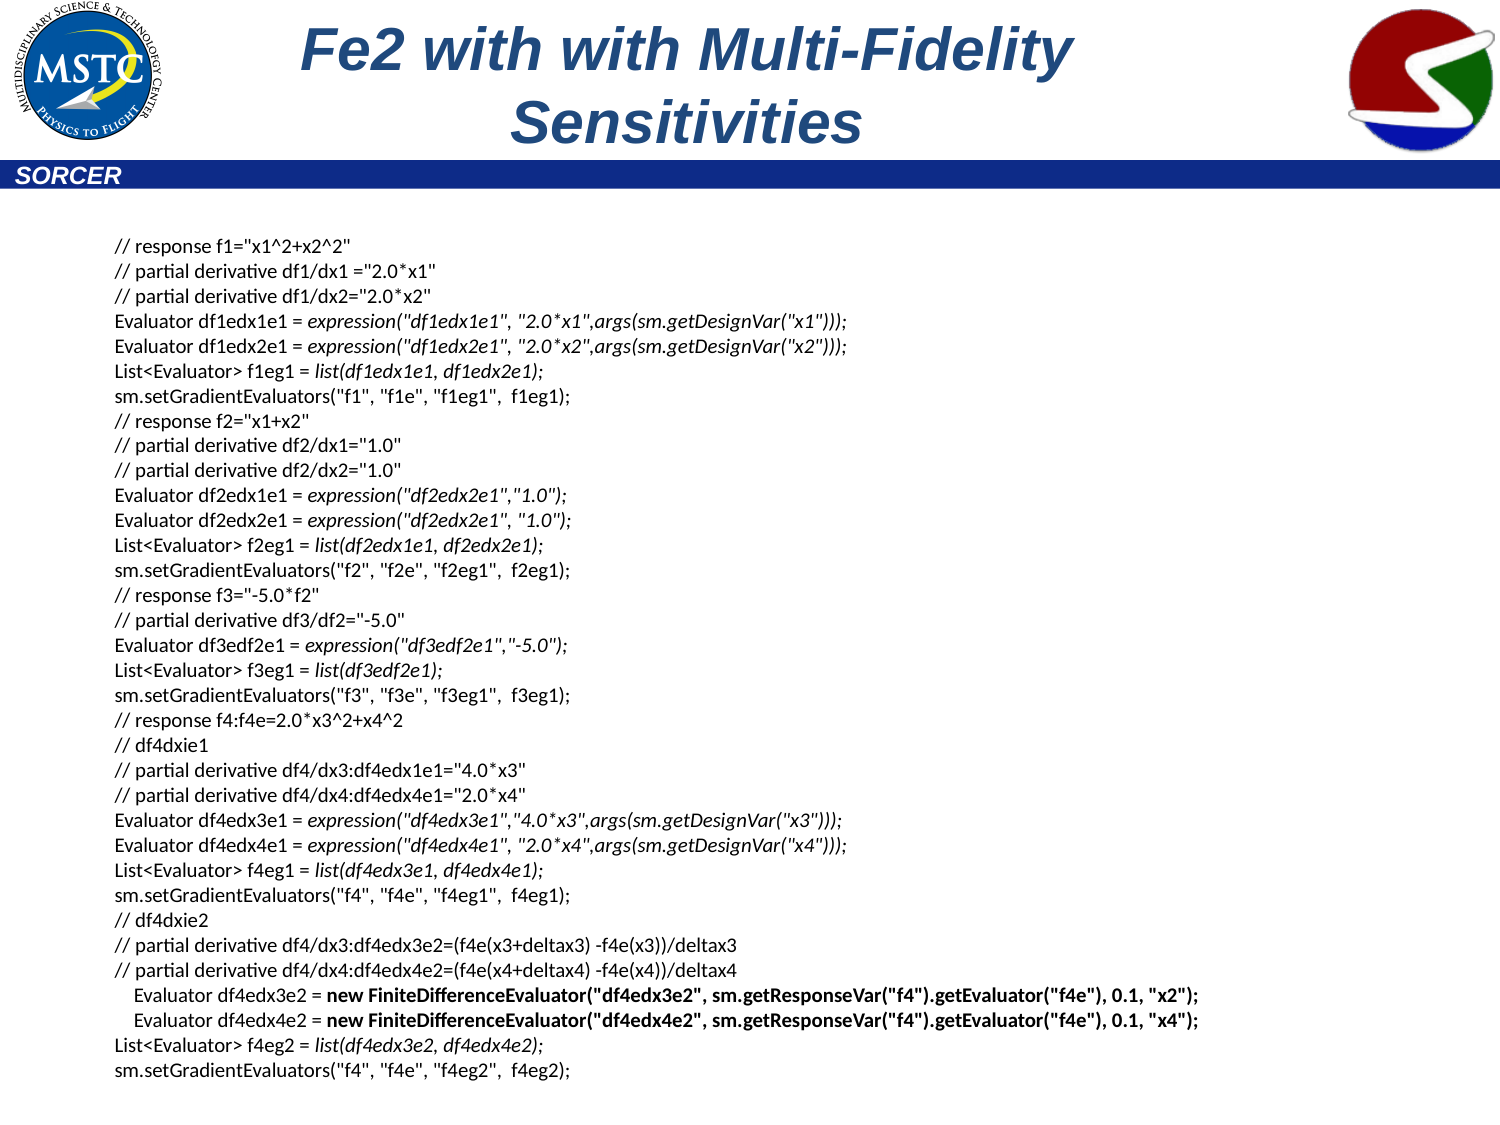

# Fe2 with with Multi-Fidelity Sensitivities
// response f1="x1^2+x2^2"
// partial derivative df1/dx1 ="2.0*x1"
// partial derivative df1/dx2="2.0*x2"
Evaluator df1edx1e1 = expression("df1edx1e1", "2.0*x1",args(sm.getDesignVar("x1")));
Evaluator df1edx2e1 = expression("df1edx2e1", "2.0*x2",args(sm.getDesignVar("x2")));
List<Evaluator> f1eg1 = list(df1edx1e1, df1edx2e1);
sm.setGradientEvaluators("f1", "f1e", "f1eg1",  f1eg1);
// response f2="x1+x2"
// partial derivative df2/dx1="1.0"
// partial derivative df2/dx2="1.0"
Evaluator df2edx1e1 = expression("df2edx2e1","1.0");
Evaluator df2edx2e1 = expression("df2edx2e1", "1.0");
List<Evaluator> f2eg1 = list(df2edx1e1, df2edx2e1);
sm.setGradientEvaluators("f2", "f2e", "f2eg1",  f2eg1);
// response f3="-5.0*f2"
// partial derivative df3/df2="-5.0"
Evaluator df3edf2e1 = expression("df3edf2e1","-5.0");
List<Evaluator> f3eg1 = list(df3edf2e1);
sm.setGradientEvaluators("f3", "f3e", "f3eg1",  f3eg1);
// response f4:f4e=2.0*x3^2+x4^2
// df4dxie1
// partial derivative df4/dx3:df4edx1e1="4.0*x3"
// partial derivative df4/dx4:df4edx4e1="2.0*x4"
Evaluator df4edx3e1 = expression("df4edx3e1","4.0*x3",args(sm.getDesignVar("x3")));
Evaluator df4edx4e1 = expression("df4edx4e1", "2.0*x4",args(sm.getDesignVar("x4")));
List<Evaluator> f4eg1 = list(df4edx3e1, df4edx4e1);
sm.setGradientEvaluators("f4", "f4e", "f4eg1",  f4eg1);
// df4dxie2
// partial derivative df4/dx3:df4edx3e2=(f4e(x3+deltax3) -f4e(x3))/deltax3
// partial derivative df4/dx4:df4edx4e2=(f4e(x4+deltax4) -f4e(x4))/deltax4
    Evaluator df4edx3e2 = new FiniteDifferenceEvaluator("df4edx3e2", sm.getResponseVar("f4").getEvaluator("f4e"), 0.1, "x2");
    Evaluator df4edx4e2 = new FiniteDifferenceEvaluator("df4edx4e2", sm.getResponseVar("f4").getEvaluator("f4e"), 0.1, "x4");
List<Evaluator> f4eg2 = list(df4edx3e2, df4edx4e2);
sm.setGradientEvaluators("f4", "f4e", "f4eg2",  f4eg2);